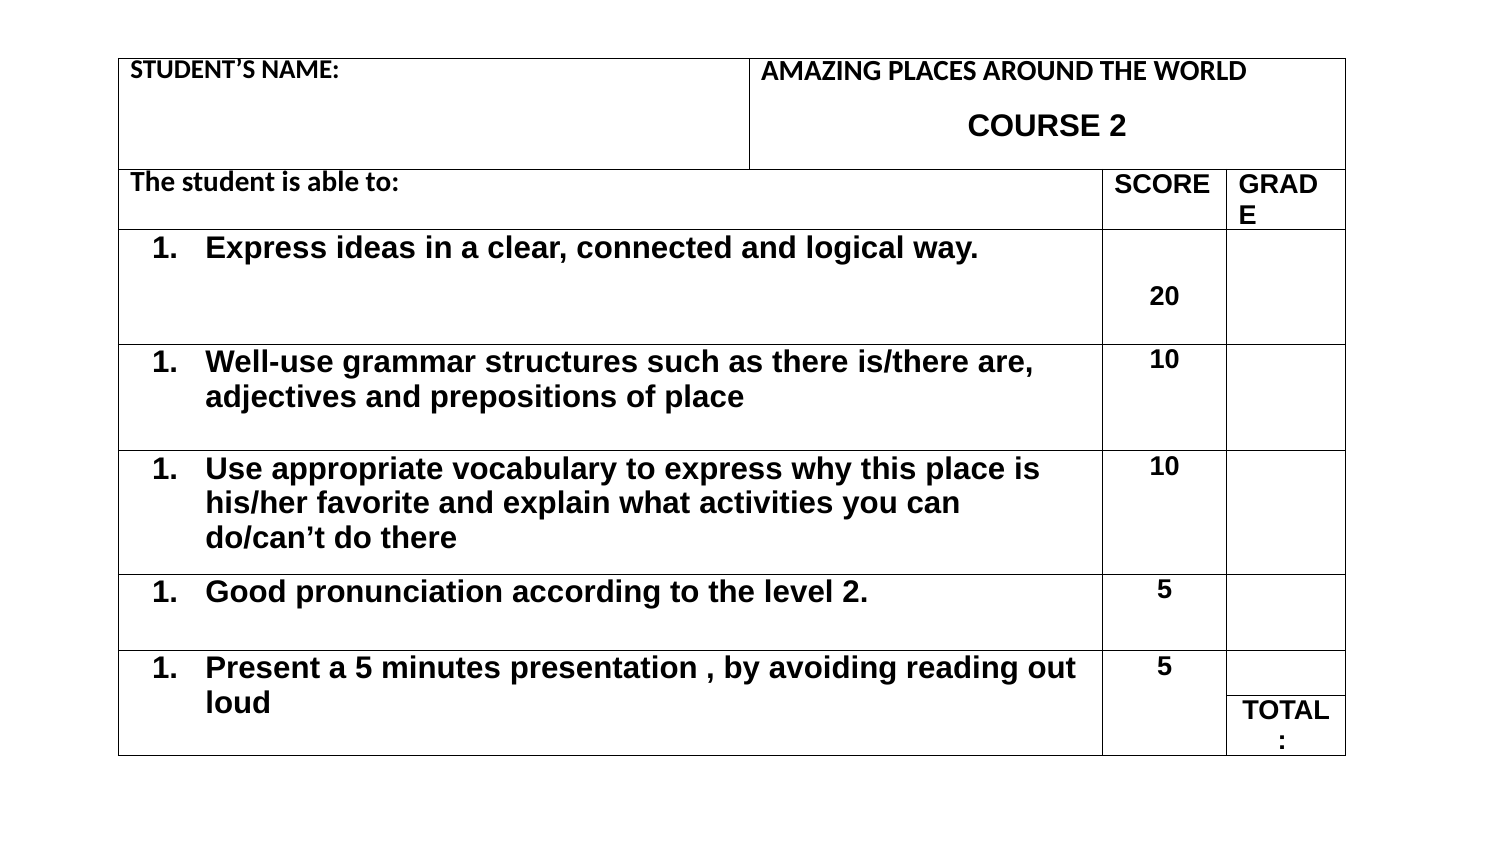

| STUDENT’S NAME: | AMAZING PLACES AROUND THE WORLD COURSE 2 |  |  |
| --- | --- | --- | --- |
| The student is able to: |  | SCORE | GRADE |
| Express ideas in a clear, connected and logical way. |  | 20 |  |
| Well-use grammar structures such as there is/there are, adjectives and prepositions of place |  | 10 |  |
| Use appropriate vocabulary to express why this place is his/her favorite and explain what activities you can do/can’t do there |  | 10 |  |
| Good pronunciation according to the level 2. |  | 5 |  |
| Present a 5 minutes presentation , by avoiding reading out loud |  | 5 |  |
|  |  |  | TOTAL: |